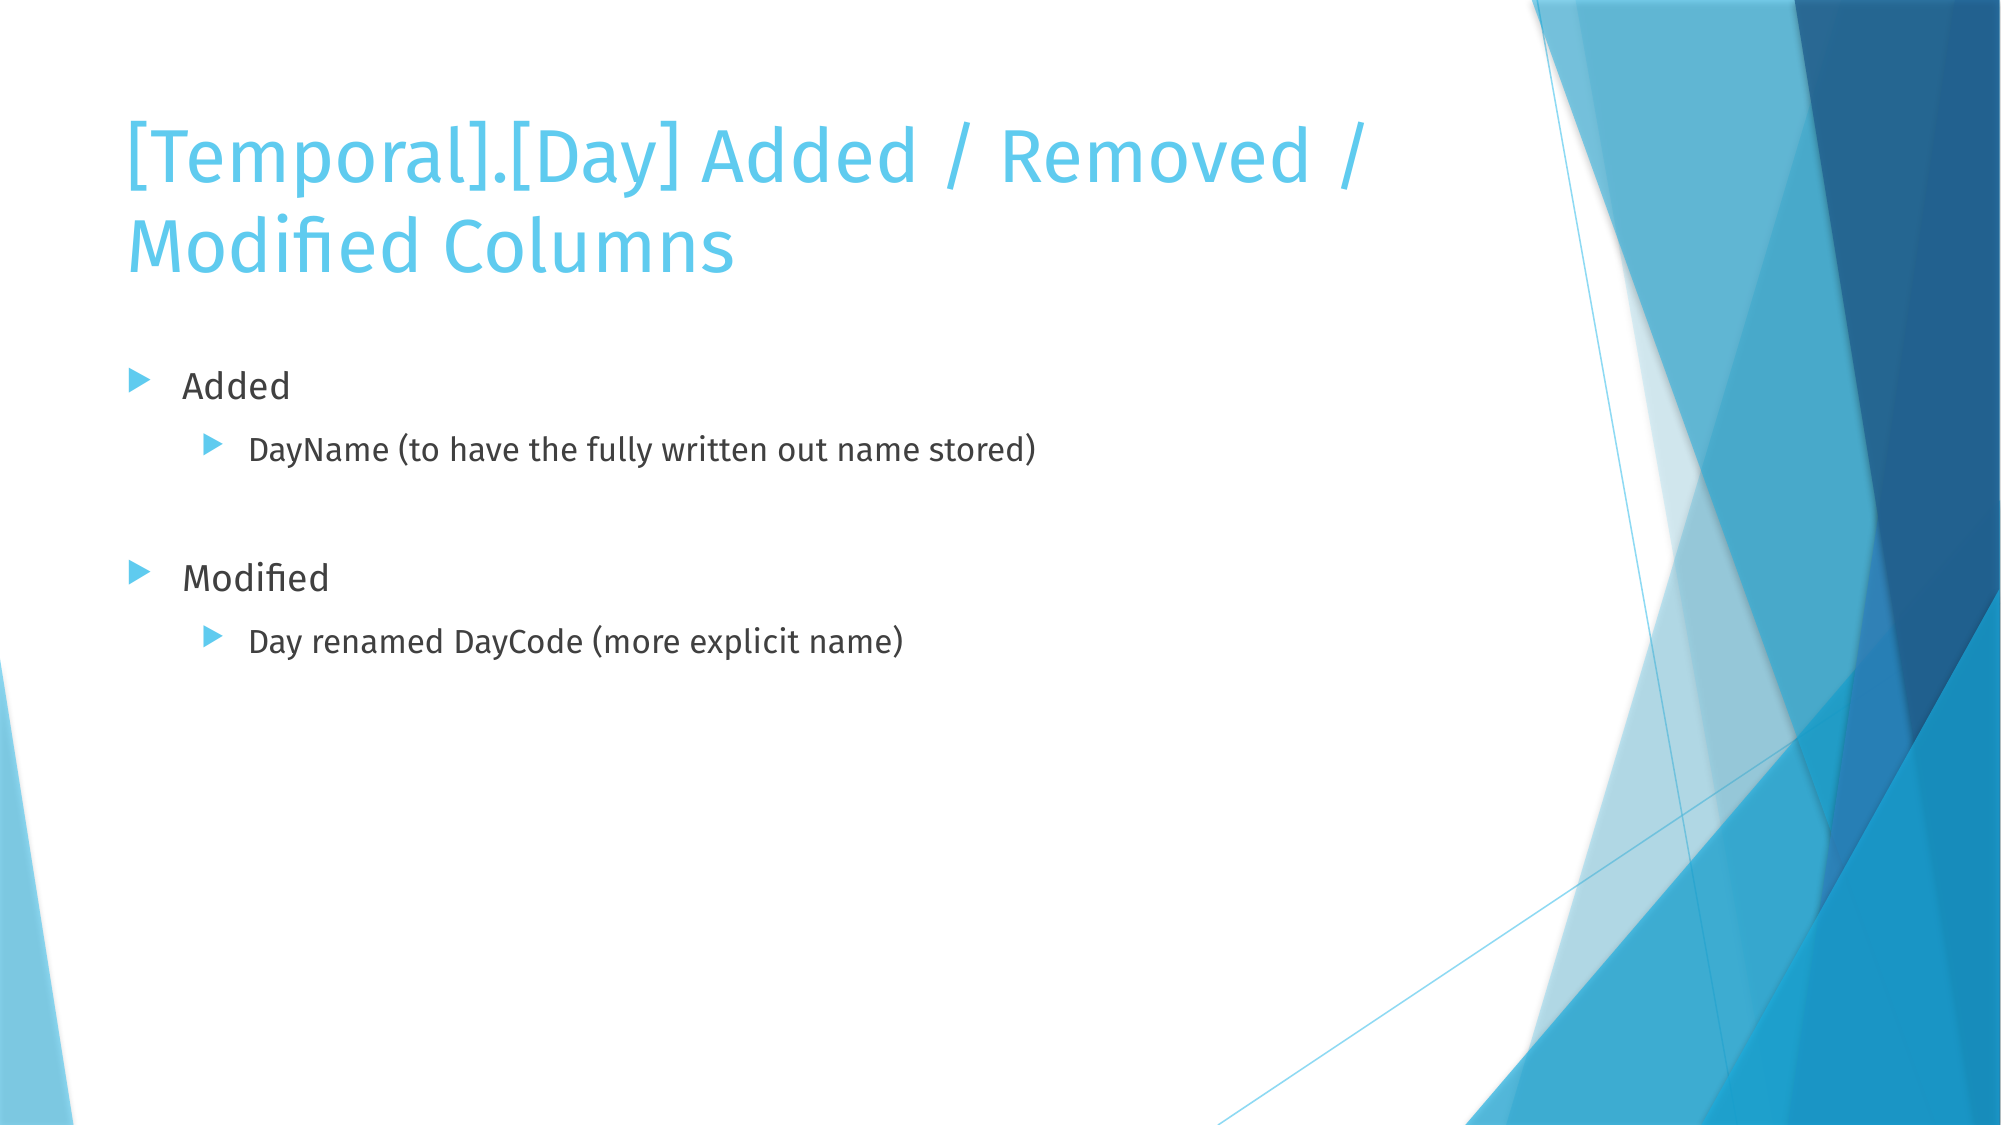

# [Temporal].[Day] Added / Removed / Modified Columns
Added
DayName (to have the fully written out name stored)

Modified
Day renamed DayCode (more explicit name)